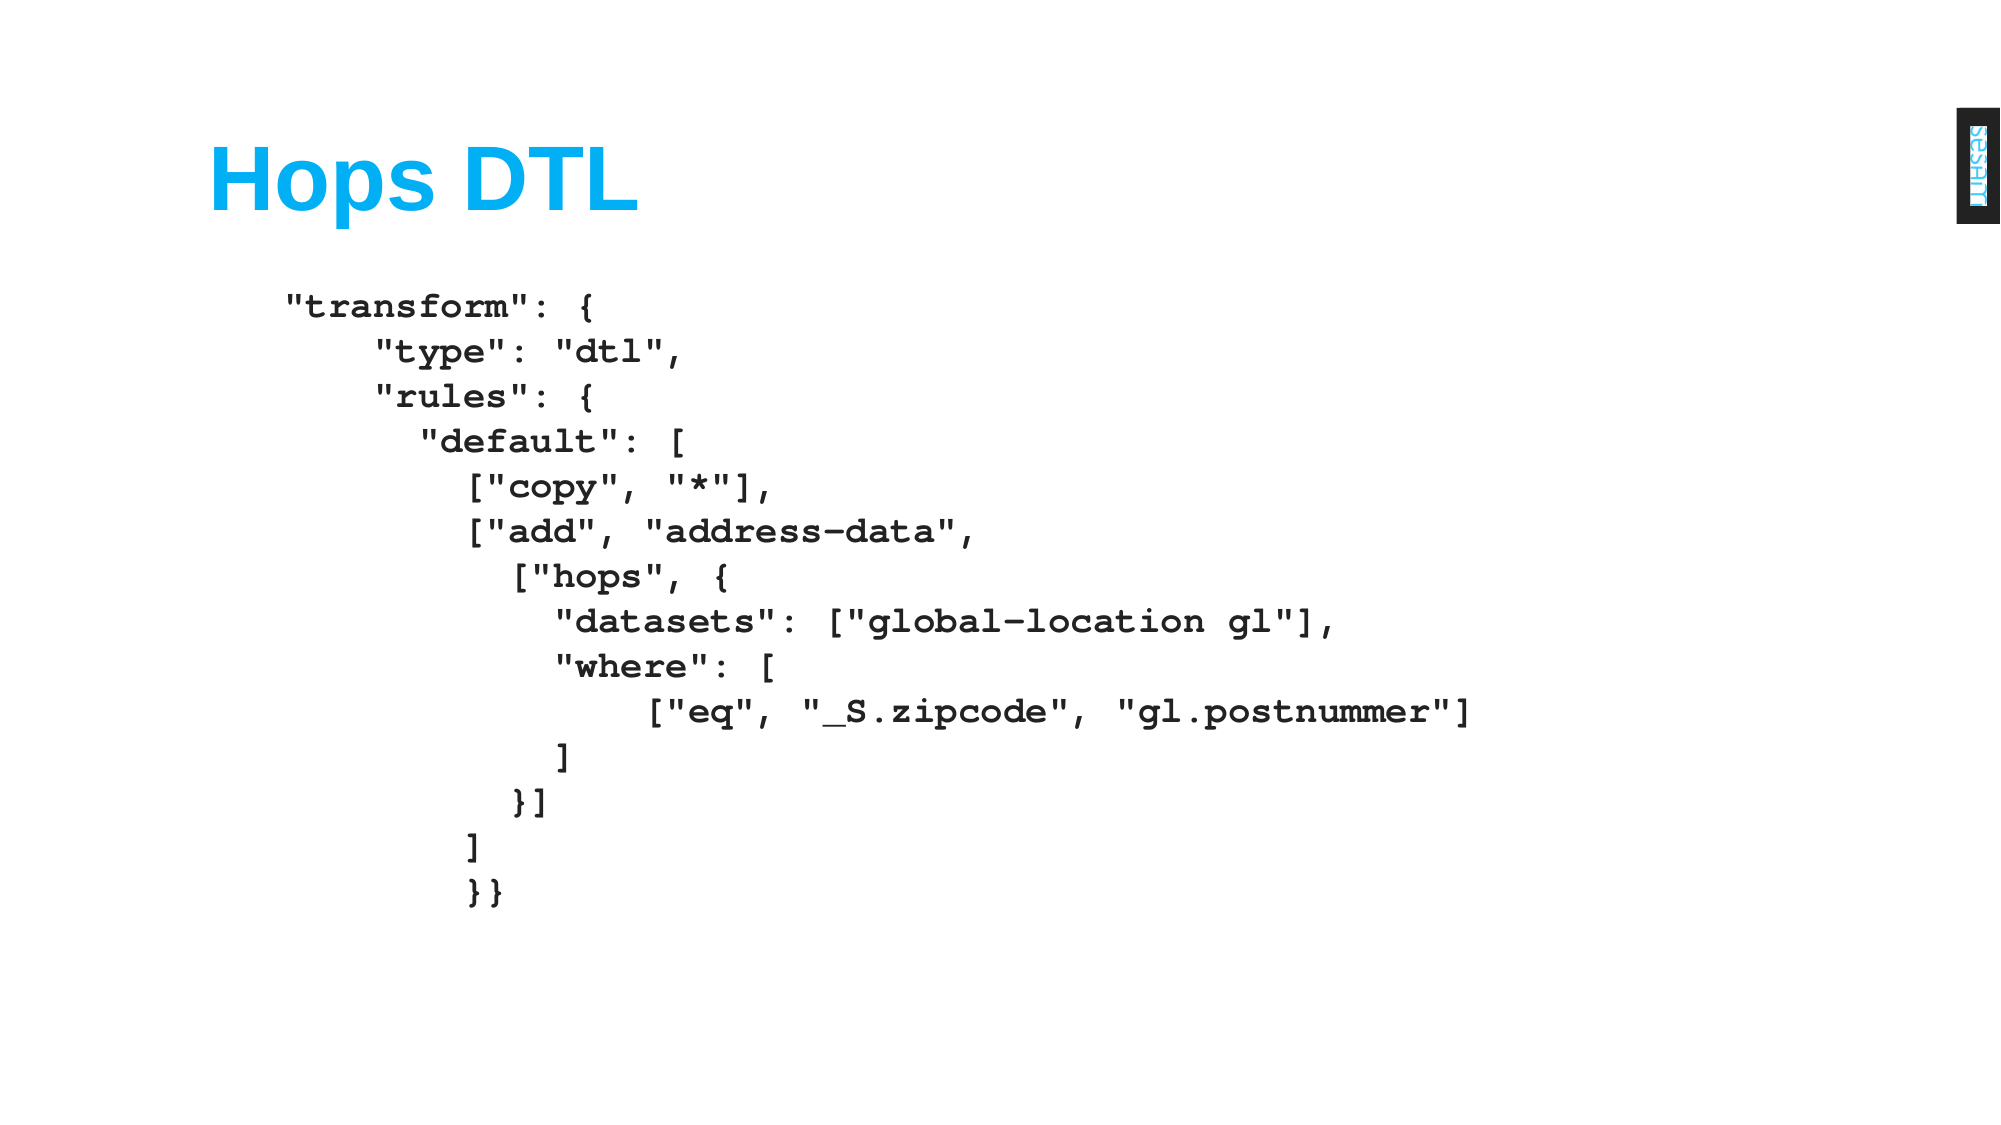

# Hops DTL
"transform": {
    "type": "dtl",
    "rules": {
      "default": [
        ["copy", "*"],
        ["add", "address-data",
          ["hops", {
            "datasets": ["global-location gl"],
            "where": [
                ["eq", "_S.zipcode", "gl.postnummer"]
            ]
          }]
        ]
        }}